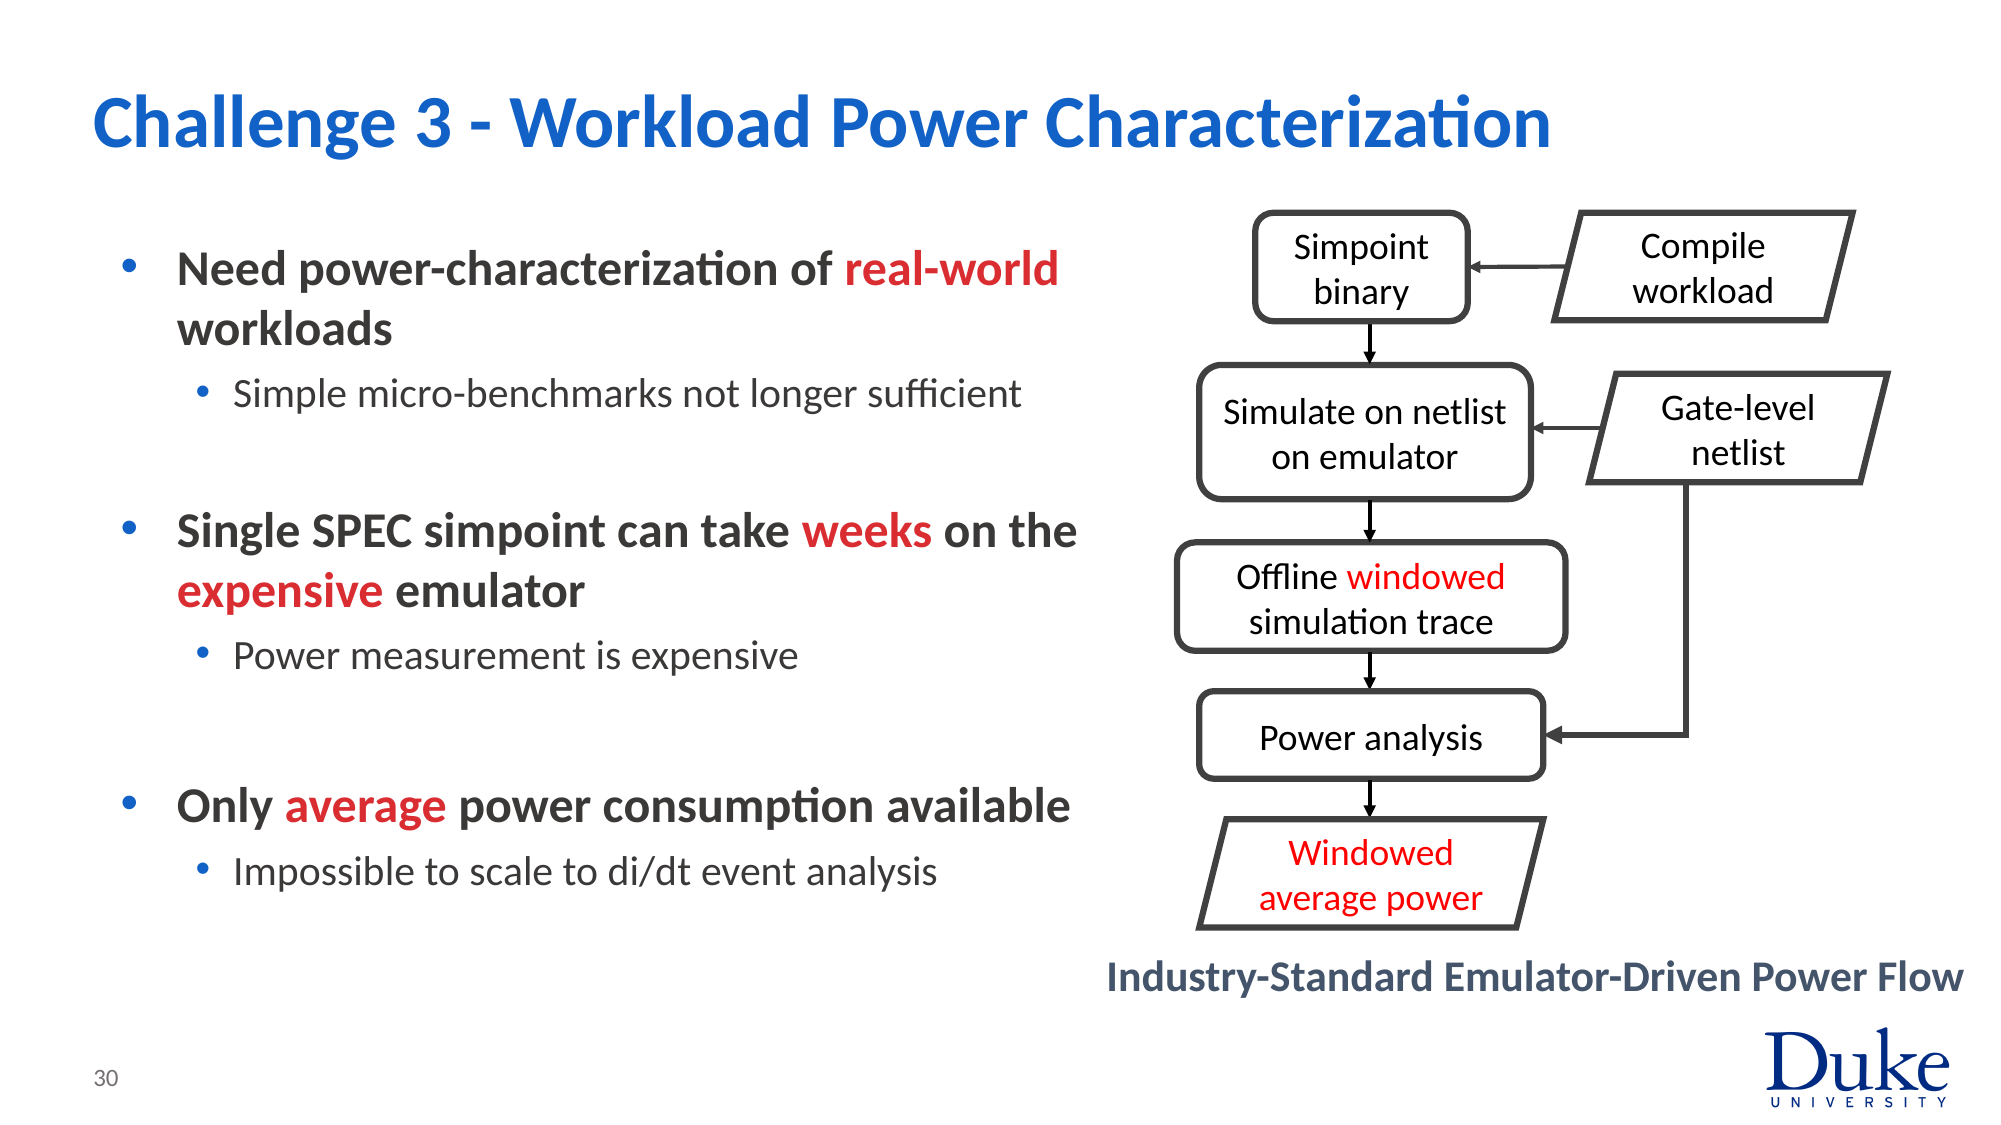

# Challenge 3 - Workload Power Characterization
Simpoint binary
Compile workload
Simulate on netlist on emulator
Gate-level netlist
Power analysis
Windowed average power
Offline windowed simulation trace
Need power-characterization of real-world workloads
Simple micro-benchmarks not longer sufficient

Single SPEC simpoint can take weeks on the expensive emulator
Power measurement is expensive

Only average power consumption available
Impossible to scale to di/dt event analysis
Industry-Standard Emulator-Driven Power Flow
30